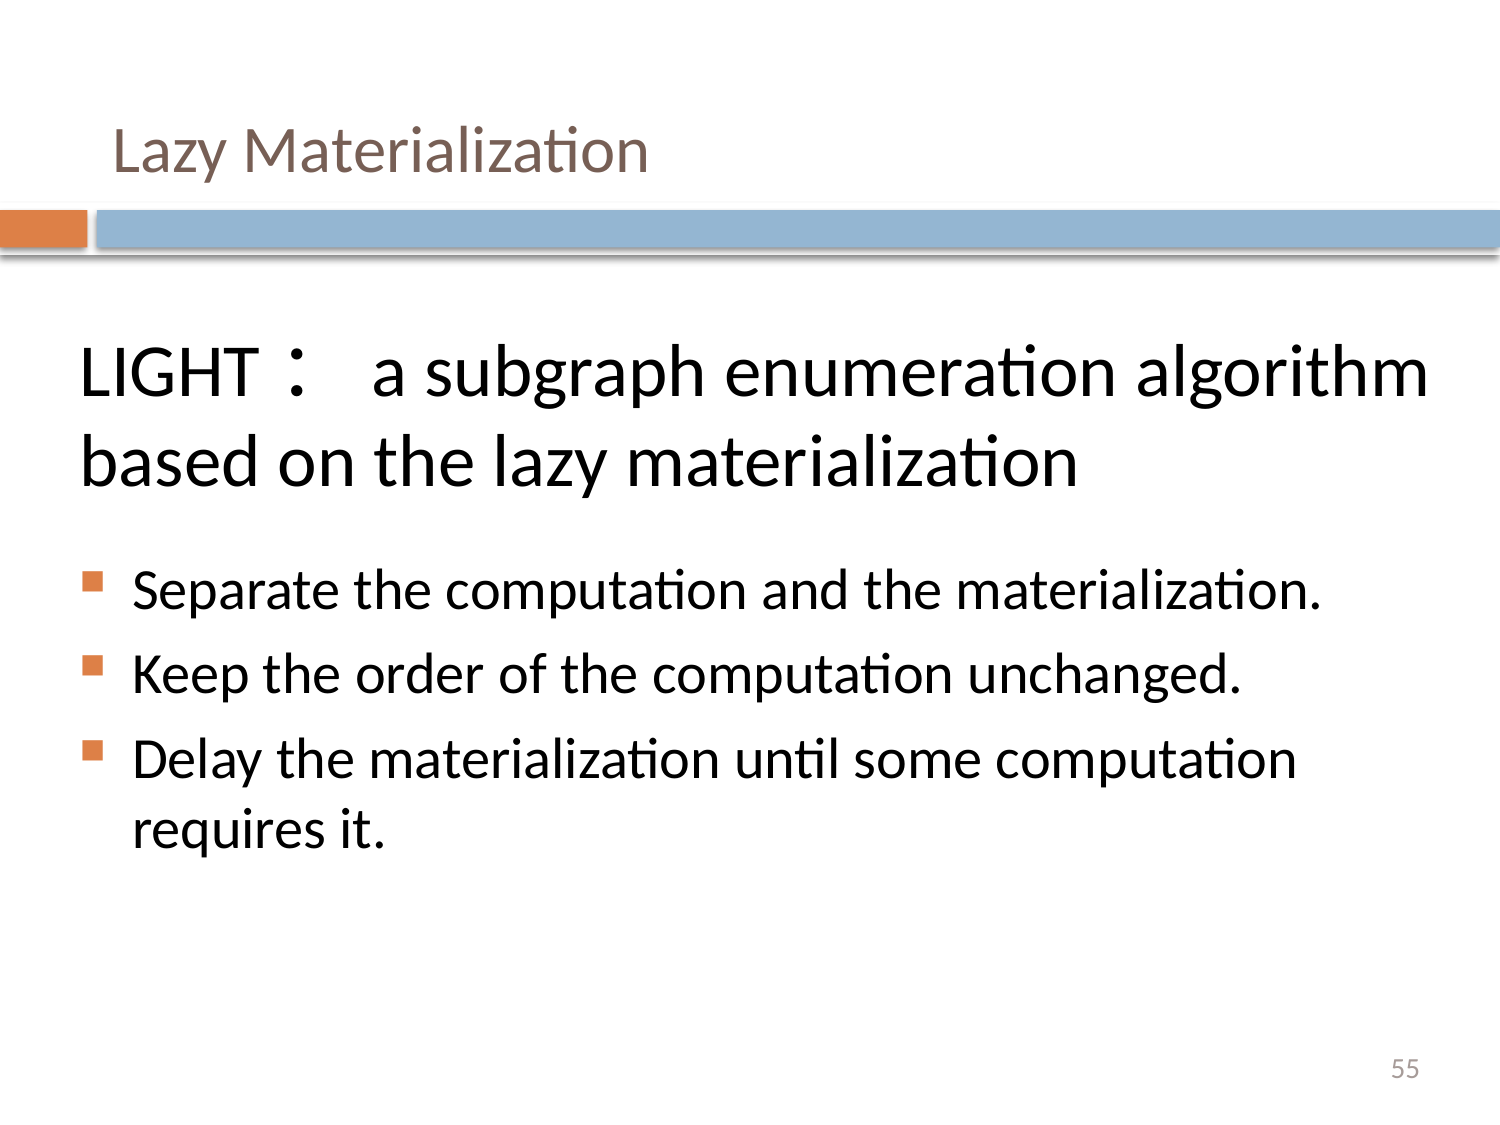

# Lazy Materialization
LIGHT：a subgraph enumeration algorithm based on the lazy materialization

Separate the computation and the materialization.
Keep the order of the computation unchanged.
Delay the materialization until some computation requires it.

Execution Plan  Generation
Preprocessing
55